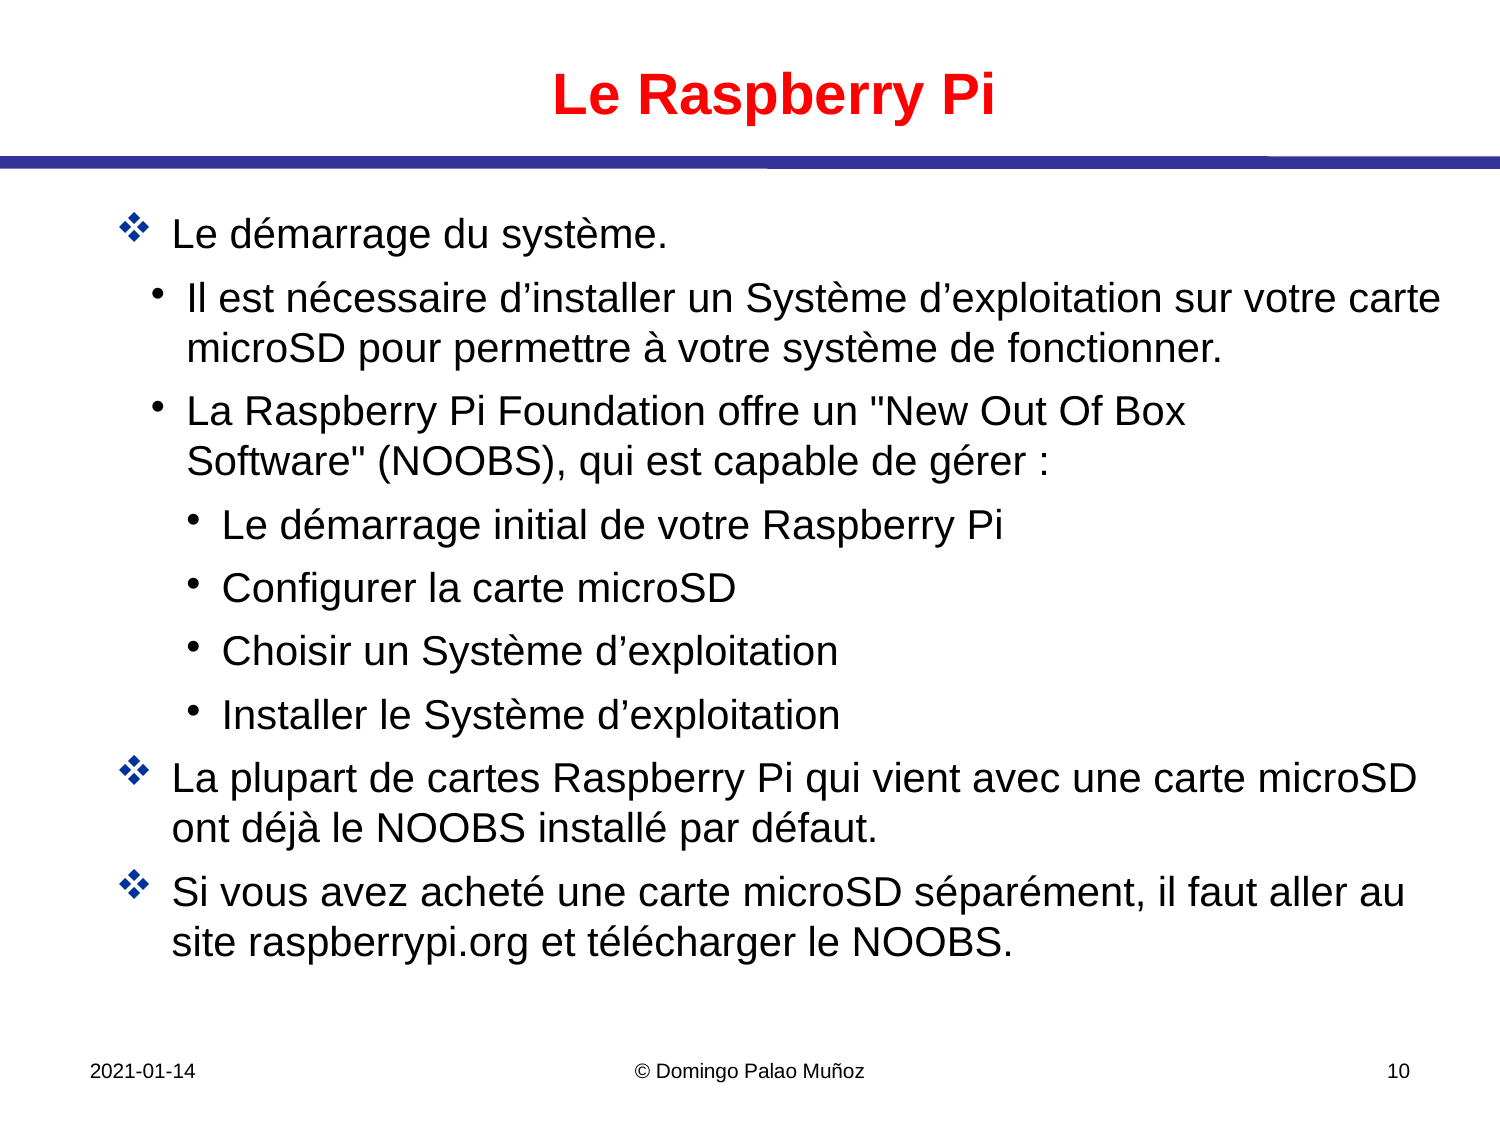

Le Raspberry Pi
Le démarrage du système.
Il est nécessaire d’installer un Système d’exploitation sur votre carte microSD pour permettre à votre système de fonctionner.
La Raspberry Pi Foundation offre un "New Out Of Box Software" (NOOBS), qui est capable de gérer :
Le démarrage initial de votre Raspberry Pi
Configurer la carte microSD
Choisir un Système d’exploitation
Installer le Système d’exploitation
La plupart de cartes Raspberry Pi qui vient avec une carte microSD ont déjà le NOOBS installé par défaut.
Si vous avez acheté une carte microSD séparément, il faut aller au site raspberrypi.org et télécharger le NOOBS.

2021-01-14
© Domingo Palao Muñoz
10